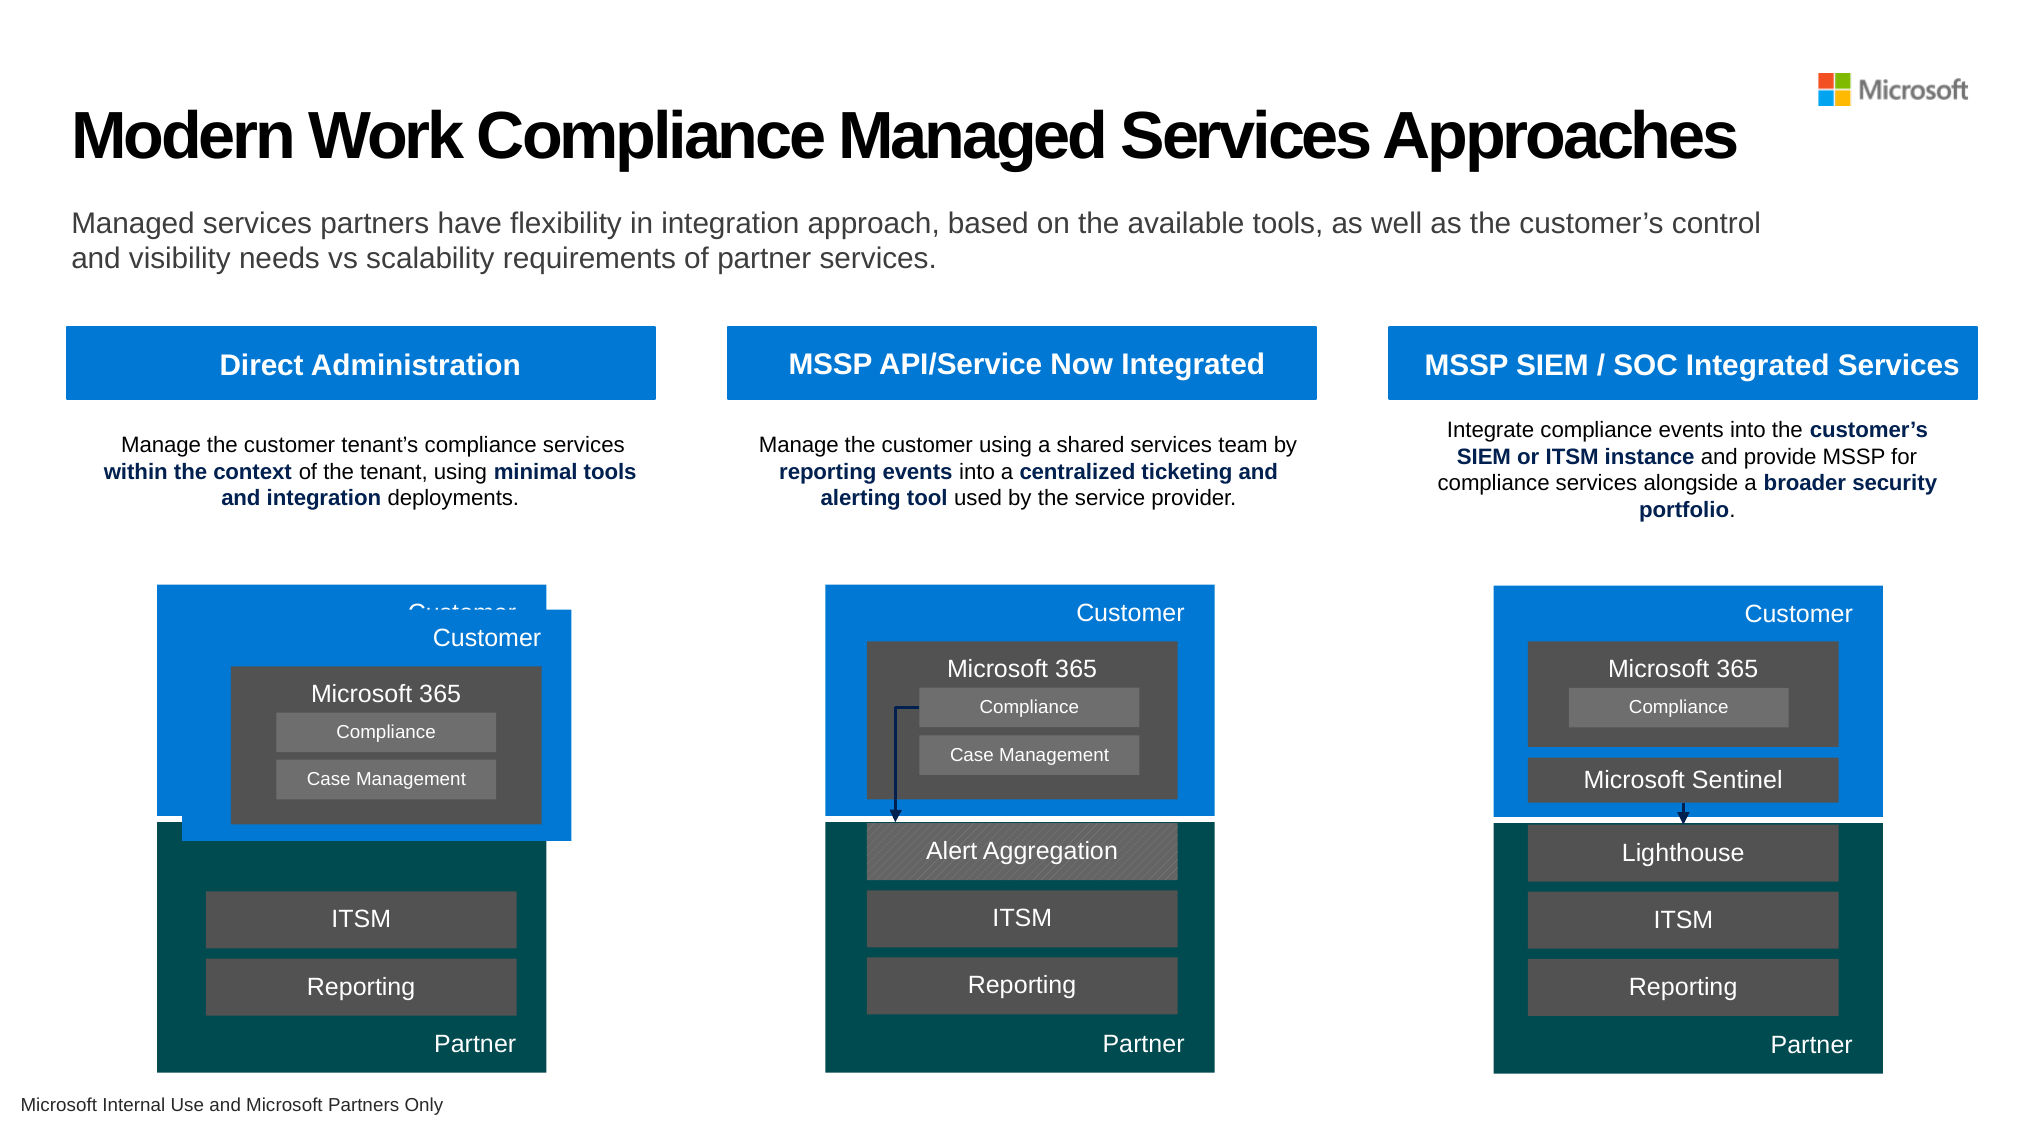

# Modern Work Compliance Managed Services Approaches
Managed services partners have flexibility in integration approach, based on the available tools, as well as the customer’s control and visibility needs vs scalability requirements of partner services.
Direct Administration
MSSP SIEM / SOC Integrated Services
MSSP API/Service Now Integrated
Integrate compliance events into the customer’s SIEM or ITSM instance and provide MSSP for compliance services alongside a broader security portfolio.
Manage the customer using a shared services team by reporting events into a centralized ticketing and alerting tool used by the service provider.
 Manage the customer tenant’s compliance services within the context of the tenant, using minimal tools and integration deployments.
Customer
Customer
Customer
Customer
Microsoft 365
Microsoft 365
Microsoft 365
Microsoft 365
Compliance
Compliance
Compliance
Compliance
Case Management
Case Management
Microsoft Sentinel
Case Management
Partner
Partner
Partner
Alert Aggregation
Lighthouse
ITSM
ITSM
ITSM
Reporting
Reporting
Reporting